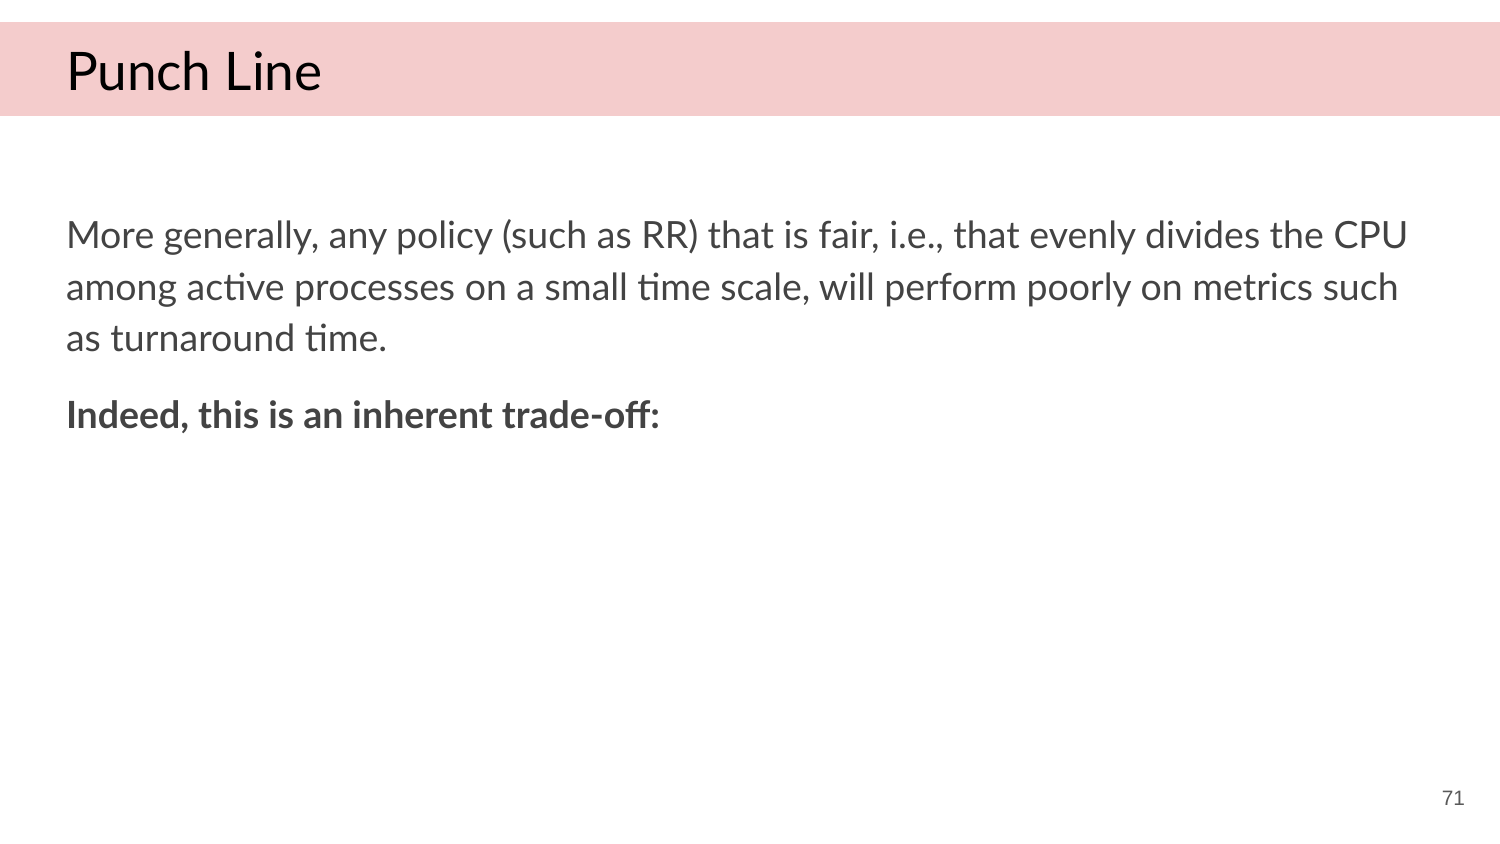

# Punch Line
More generally, any policy (such as RR) that is fair, i.e., that evenly divides the CPU among active processes on a small time scale, will perform poorly on metrics such as turnaround time.
Indeed, this is an inherent trade-off:

71